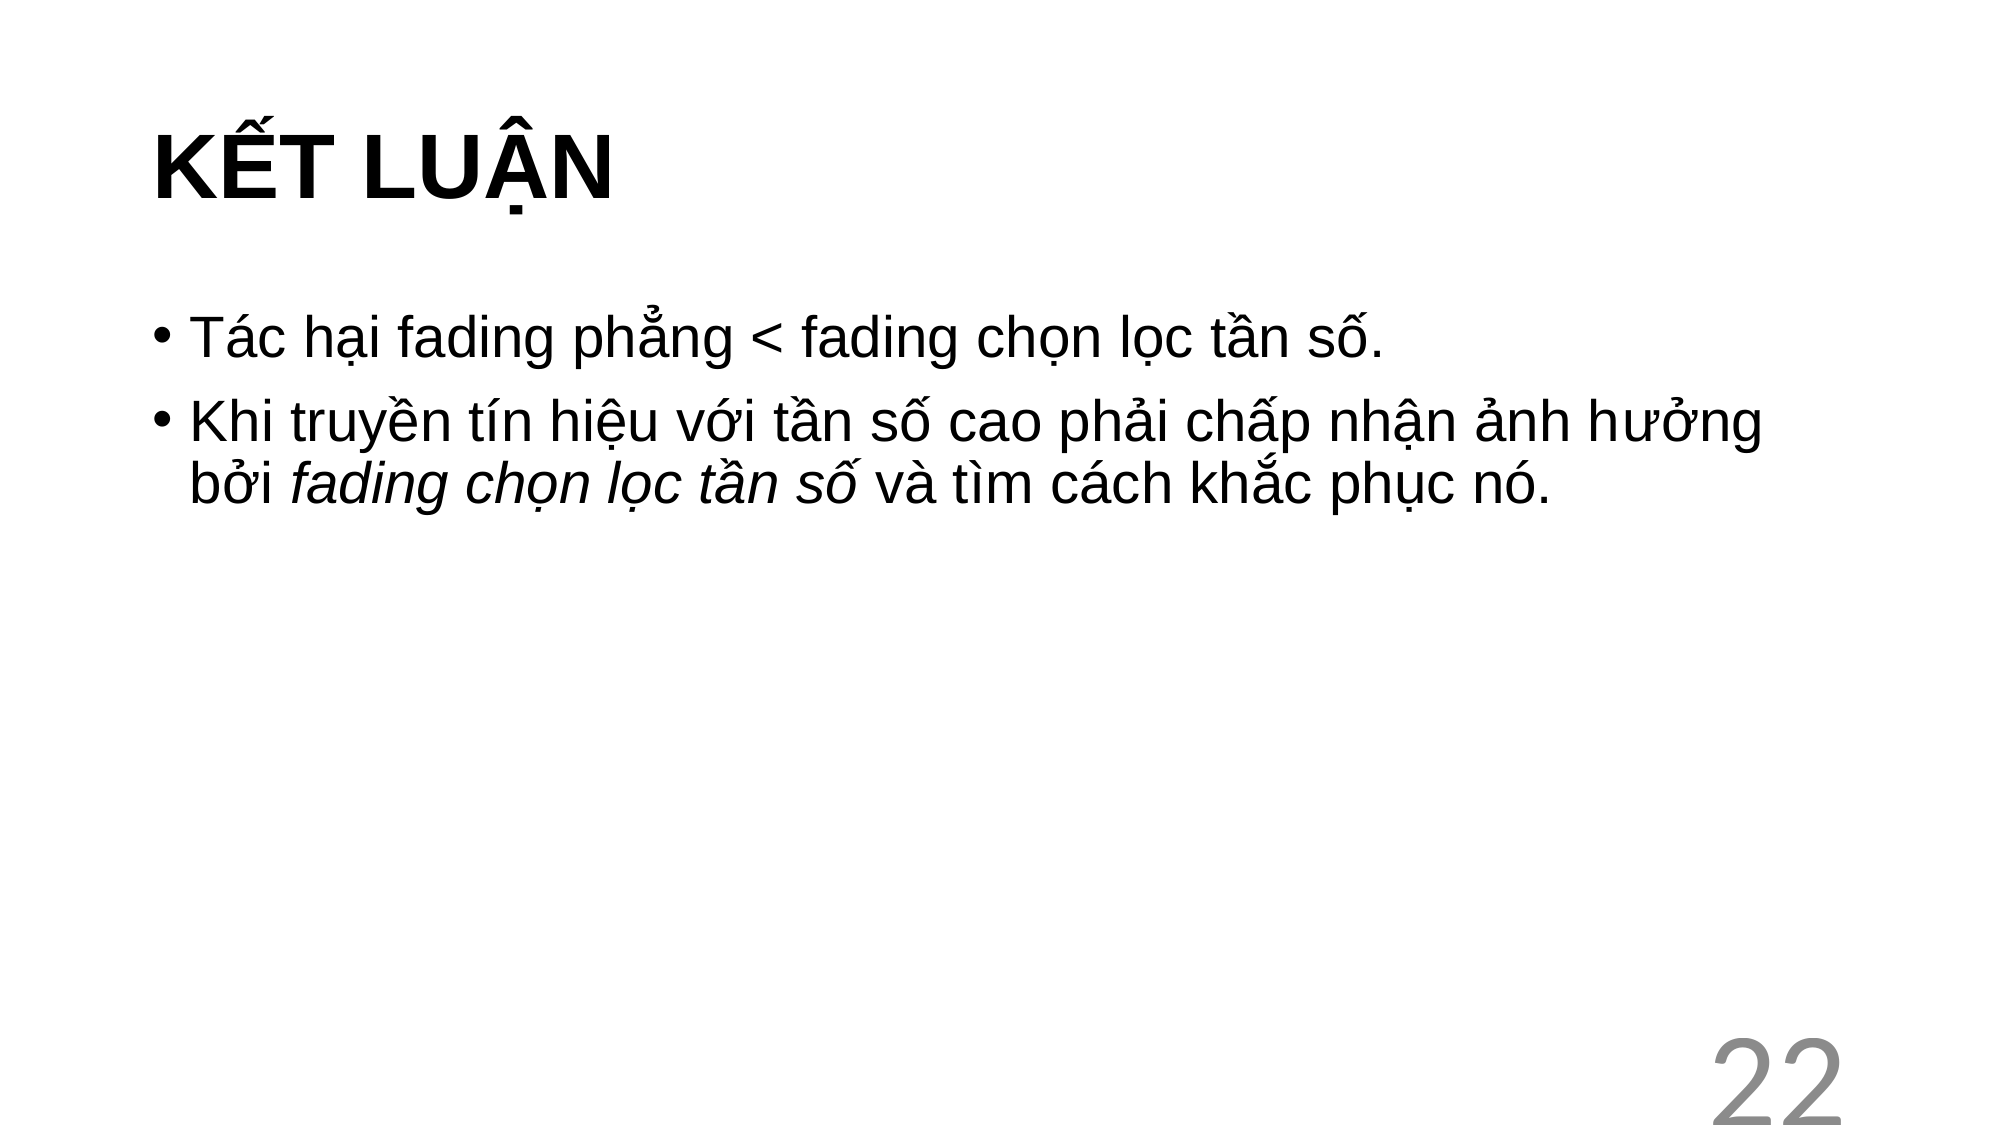

# KẾT LUẬN
Tác hại fading phẳng < fading chọn lọc tần số.
Khi truyền tín hiệu với tần số cao phải chấp nhận ảnh hưởng bởi fading chọn lọc tần số và tìm cách khắc phục nó.
22